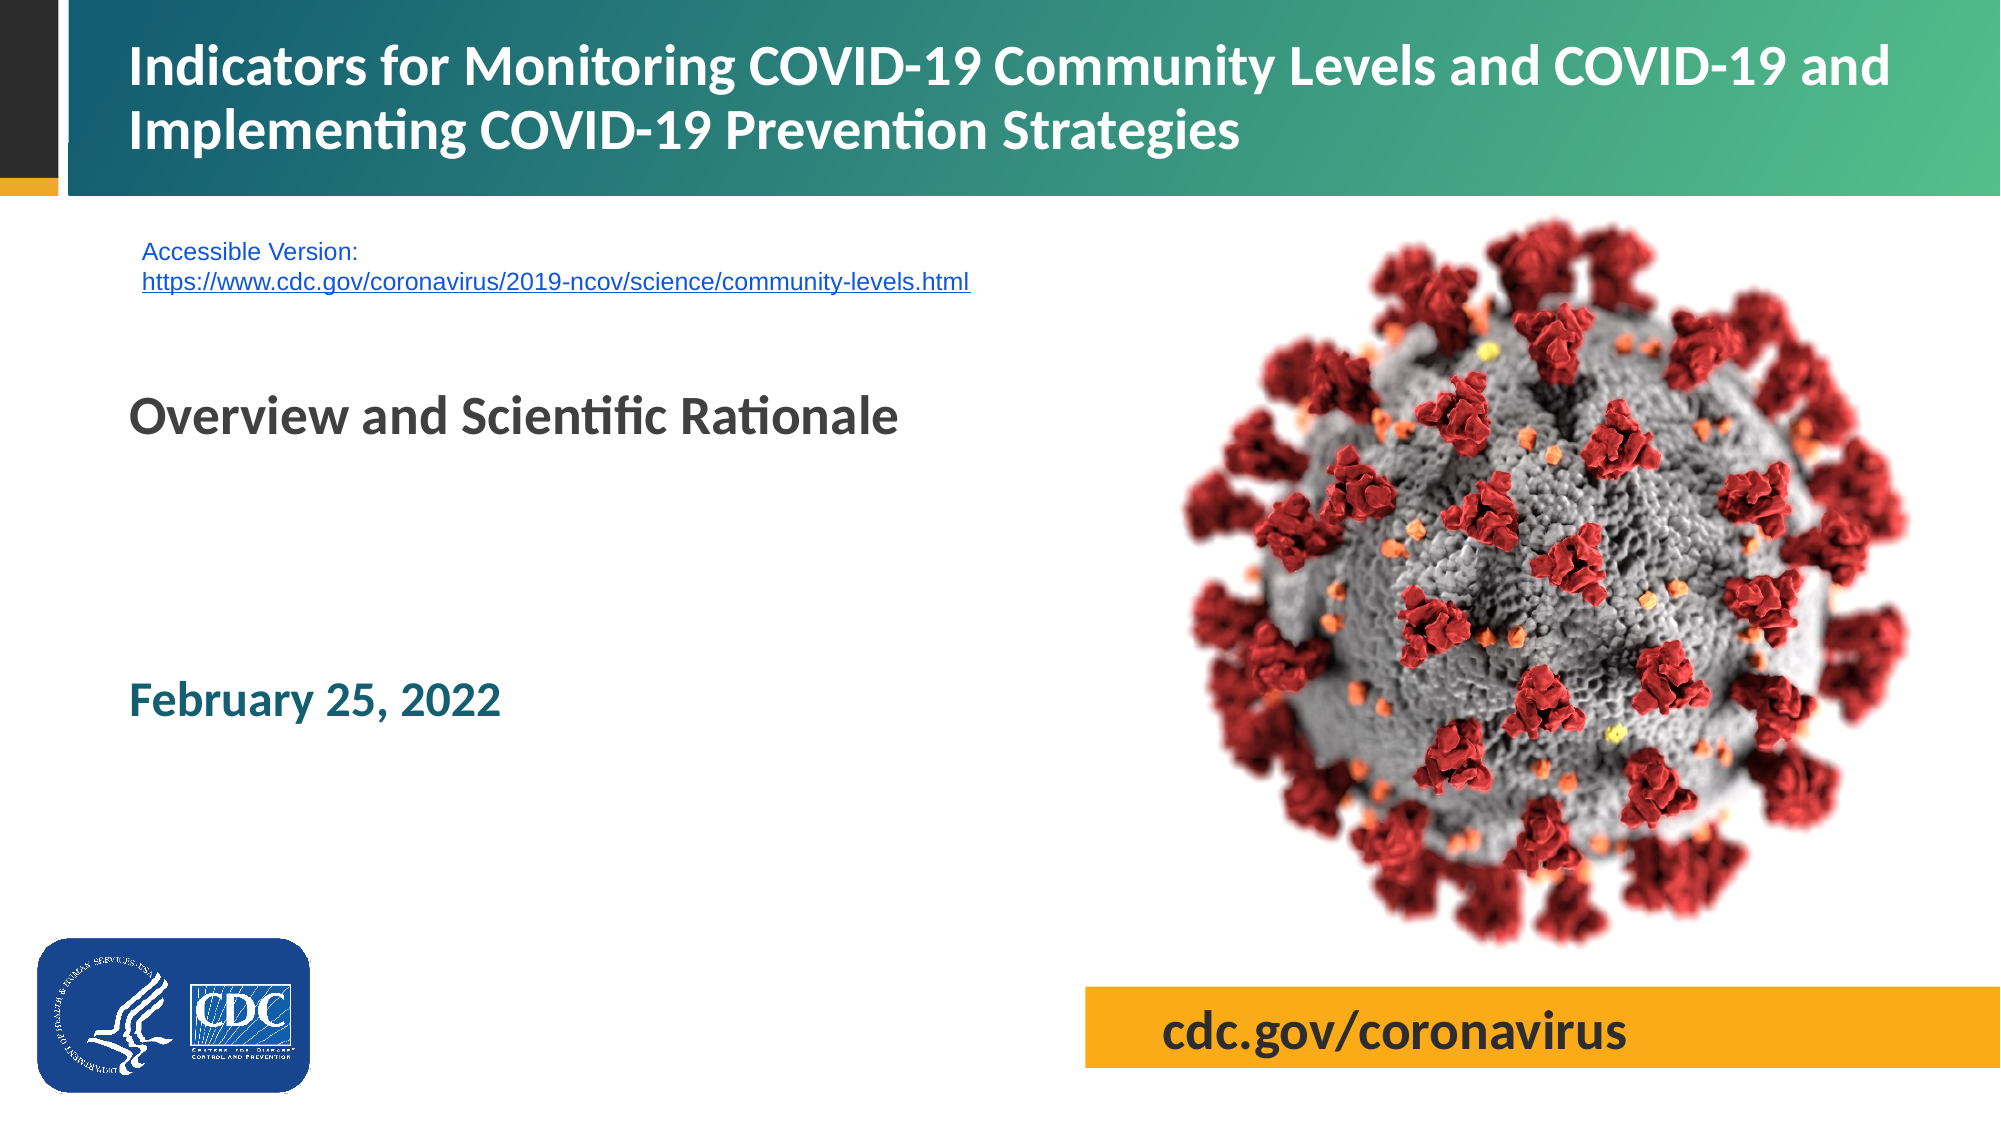

# Indicators for Monitoring COVID-19 Community Levels and COVID-19 and Implementing COVID-19 Prevention Strategies
Accessible Version: https://www.cdc.gov/coronavirus/2019-ncov/science/community-levels.html
Overview and Scientific Rationale
February 25, 2022